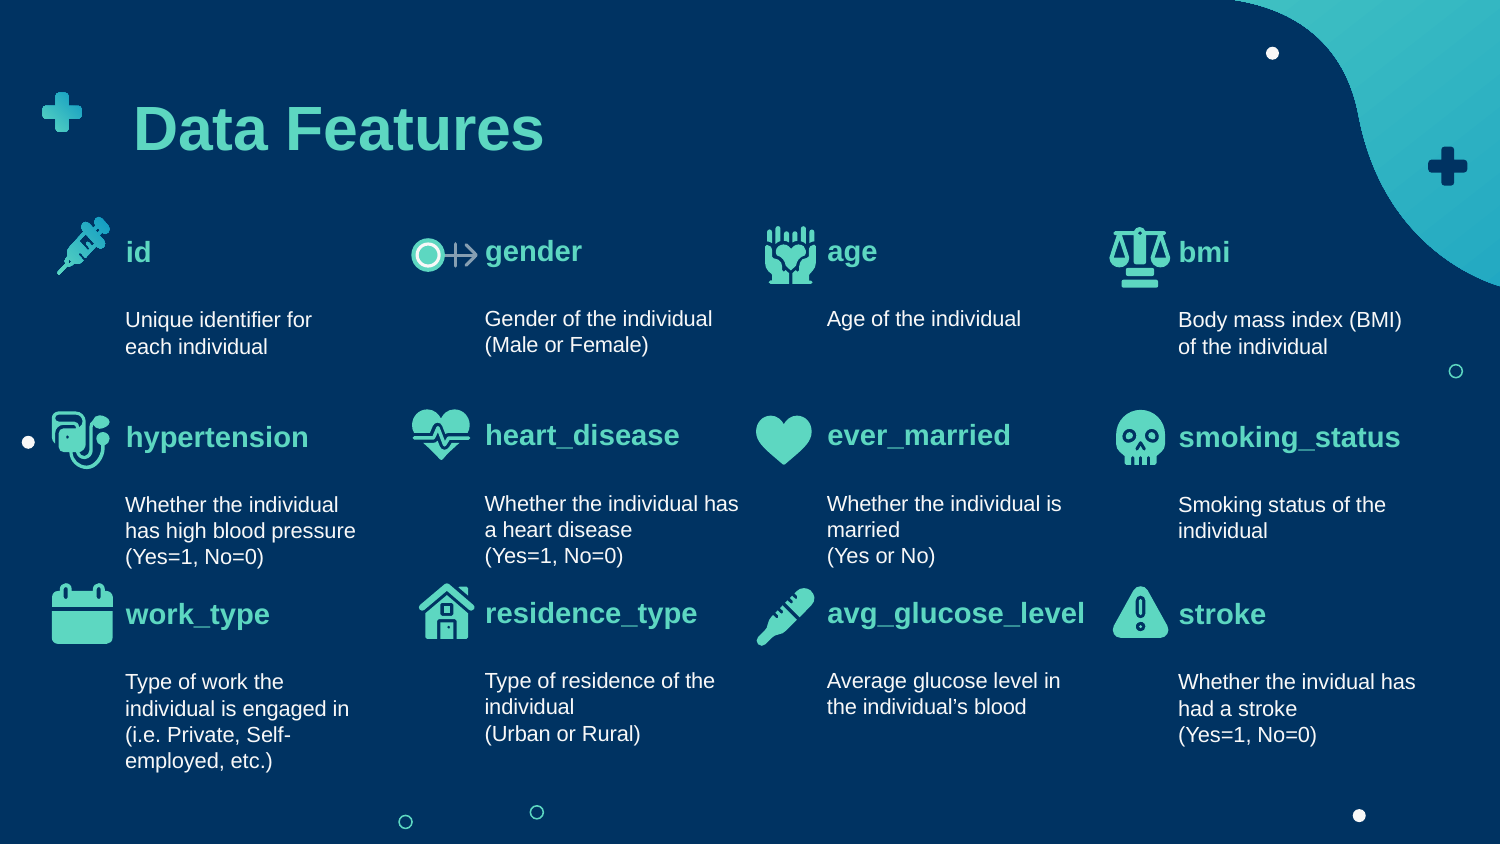

# Data Features
gender
age
id
bmi

Gender of the individual
(Male or Female)
Age of the individual
Unique identifier for each individual
Body mass index (BMI)
of the individual
heart_disease
ever_married
hypertension
smoking_status

Whether the individual has a heart disease
(Yes=1, No=0)
Whether the individual is married
(Yes or No)
Whether the individual has high blood pressure
(Yes=1, No=0)
Smoking status of the individual
residence_type
avg_glucose_level
work_type
stroke

Type of residence of the individual
(Urban or Rural)
Average glucose level in the individual’s blood
Type of work the individual is engaged in
(i.e. Private, Self-employed, etc.)
Whether the invidual has had a stroke
(Yes=1, No=0)